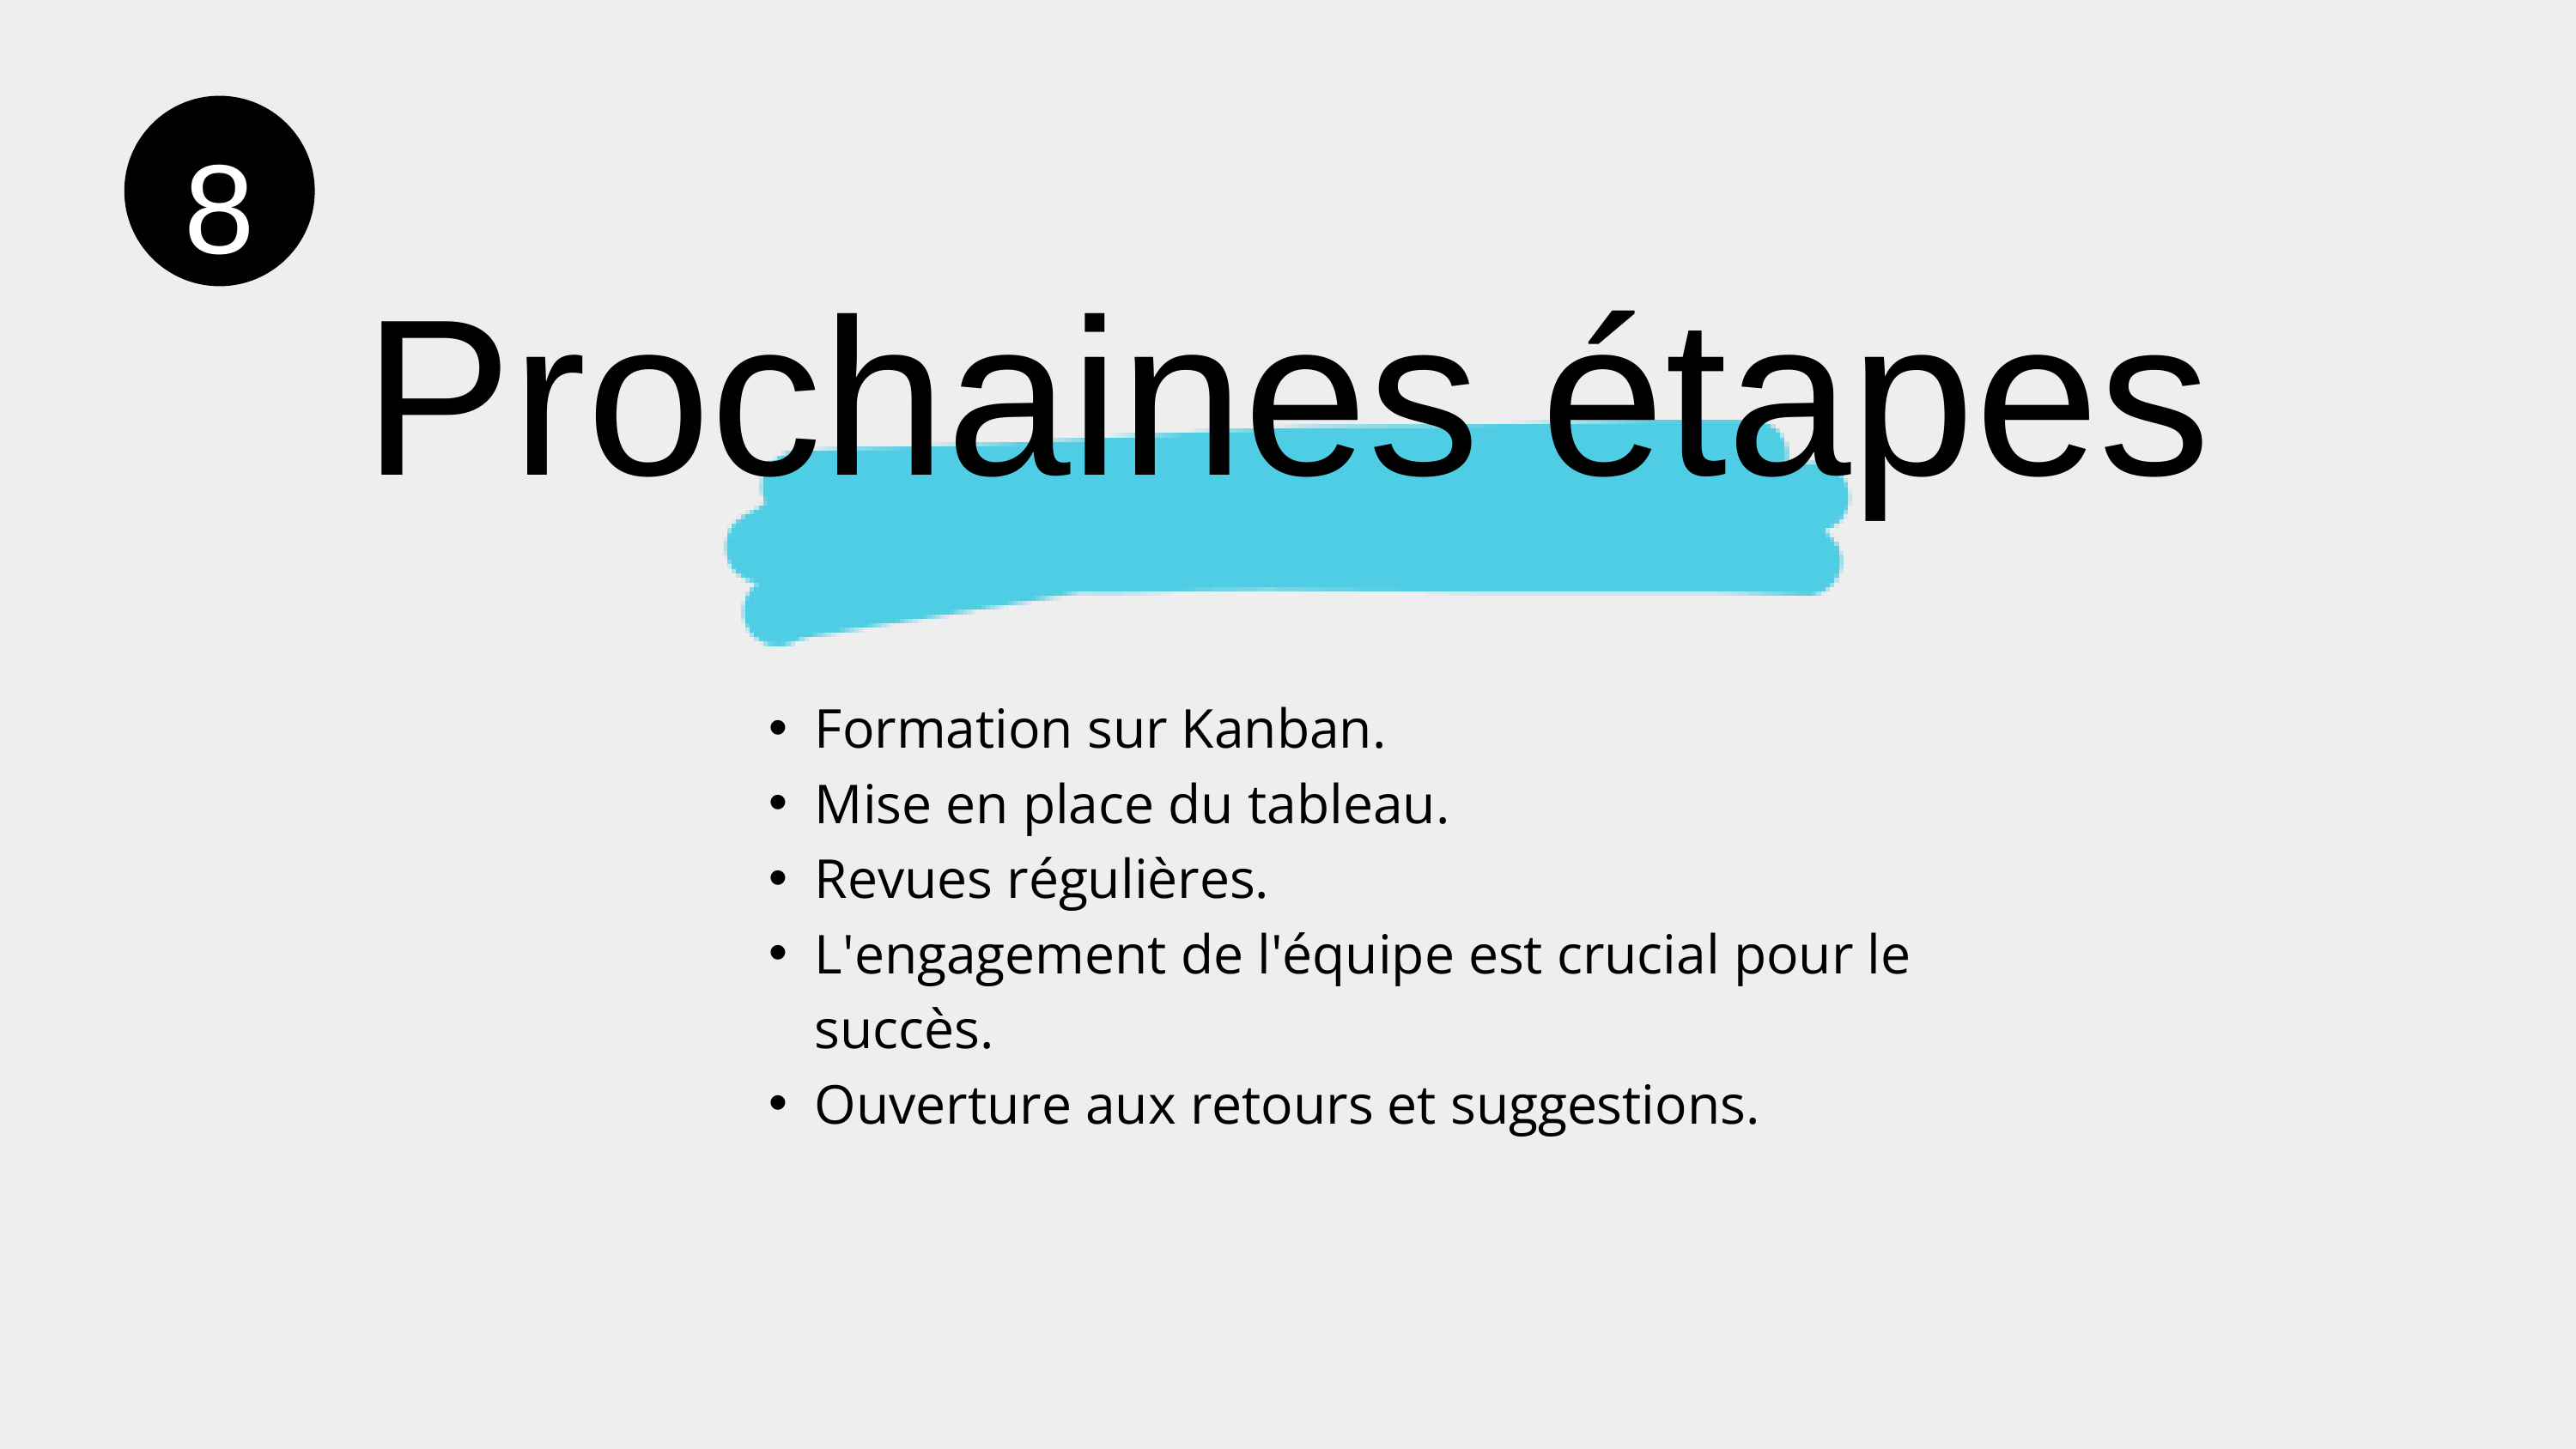

8
Prochaines étapes

Formation sur Kanban.
Mise en place du tableau.
Revues régulières.
L'engagement de l'équipe est crucial pour le succès.
Ouverture aux retours et suggestions.